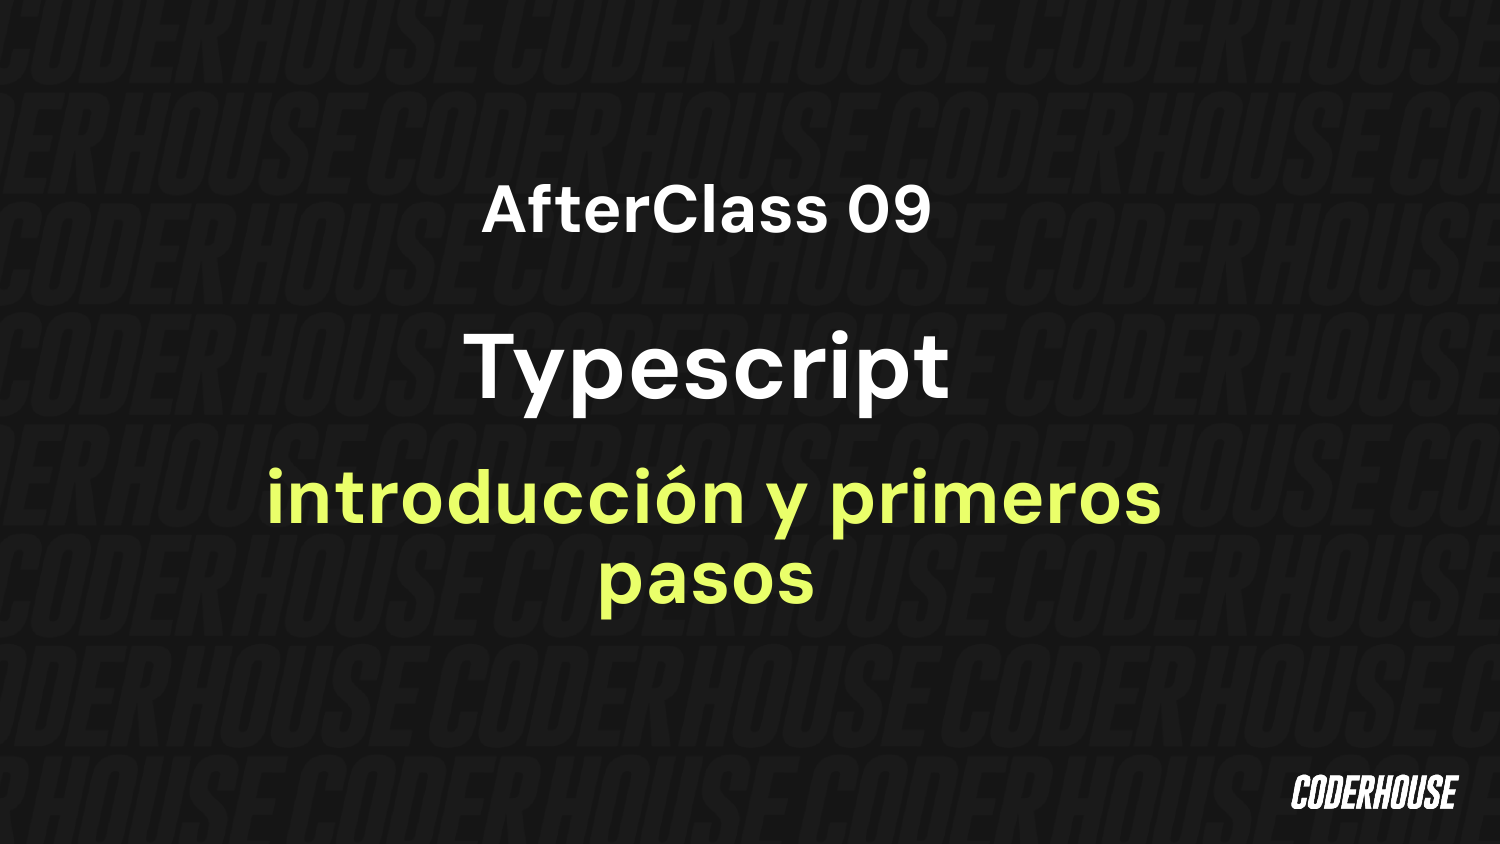

AfterClass 09

Typescript

 introducción y primeros pasos